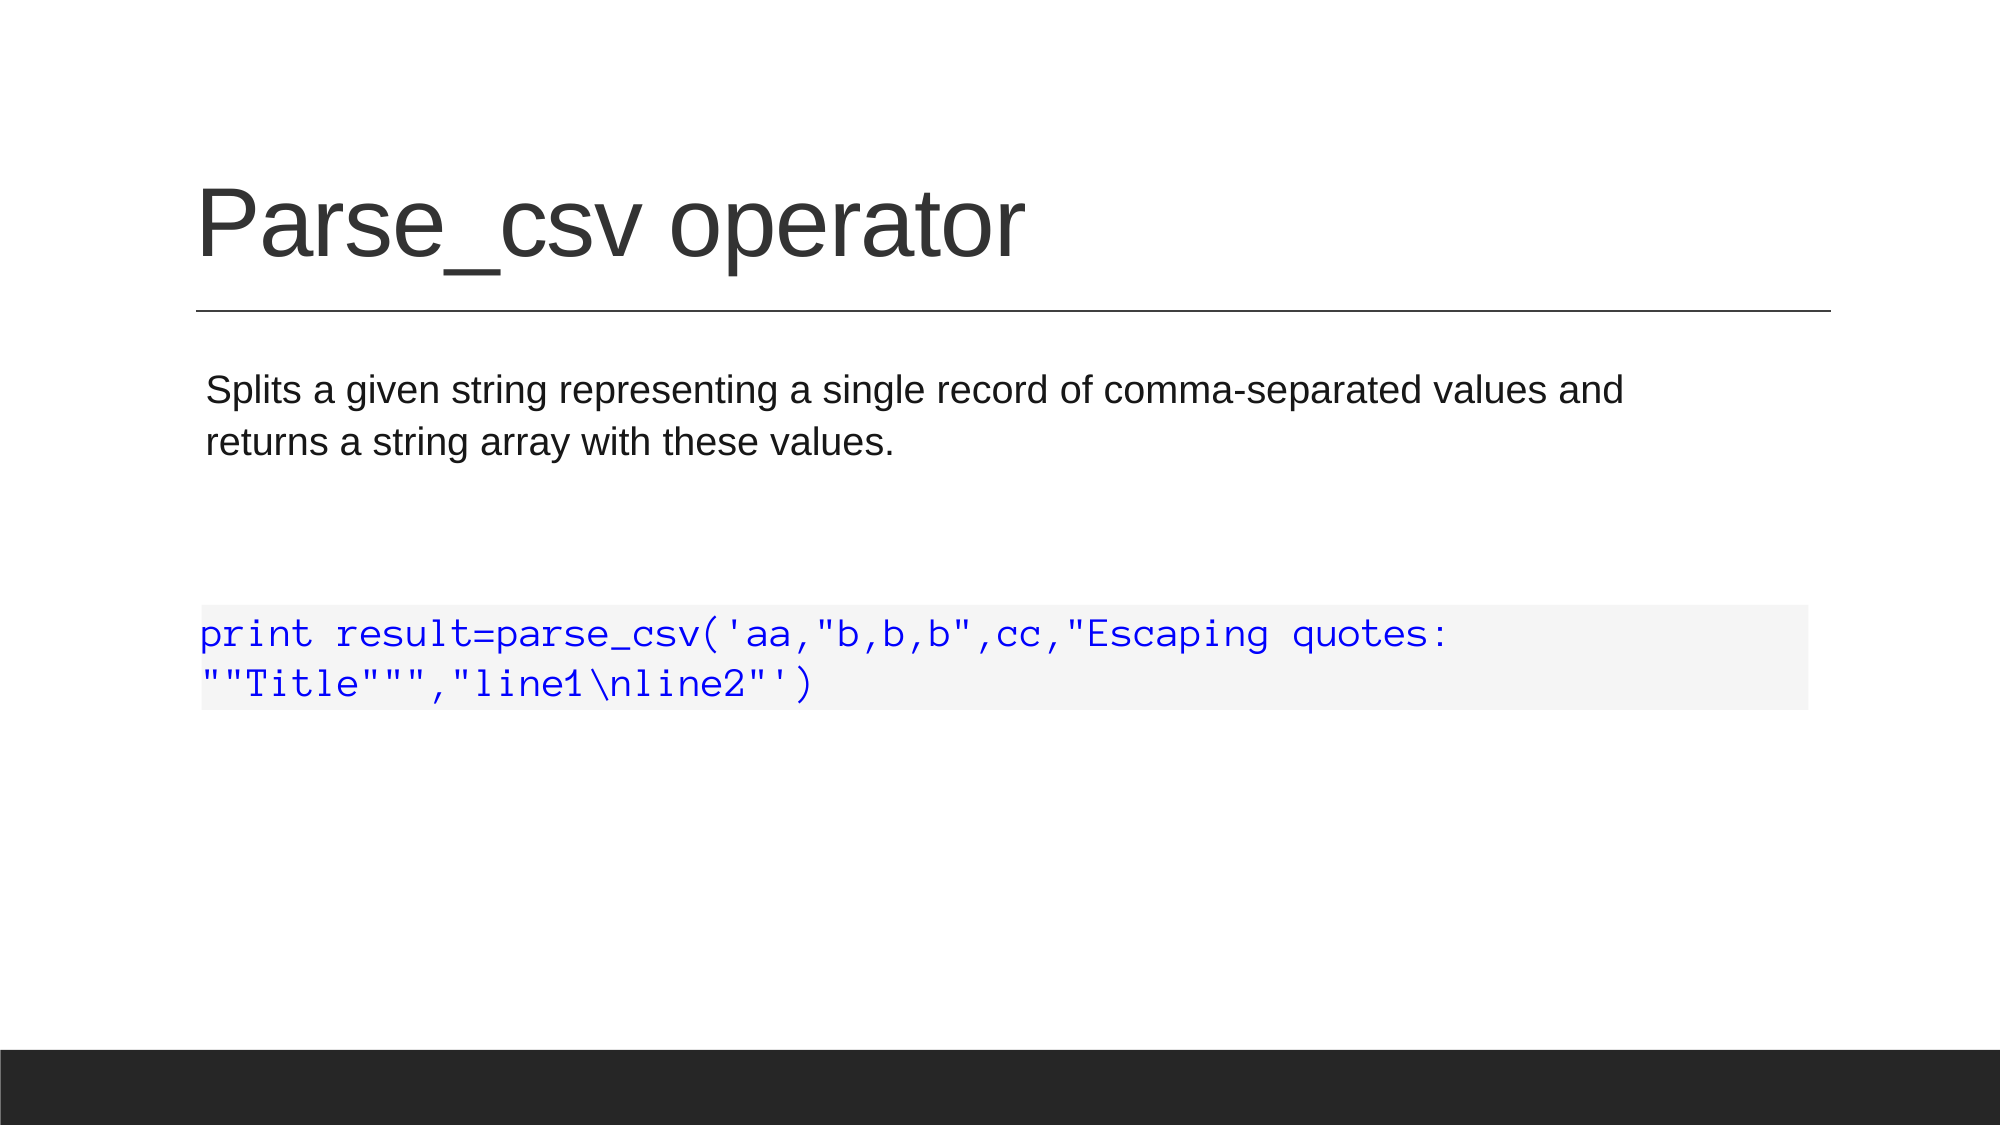

# Parse_csv operator
Splits a given string representing a single record of comma-separated values and returns a string array with these values.
print result=parse_csv('aa,"b,b,b",cc,"Escaping quotes: ""Title""","line1\nline2"')